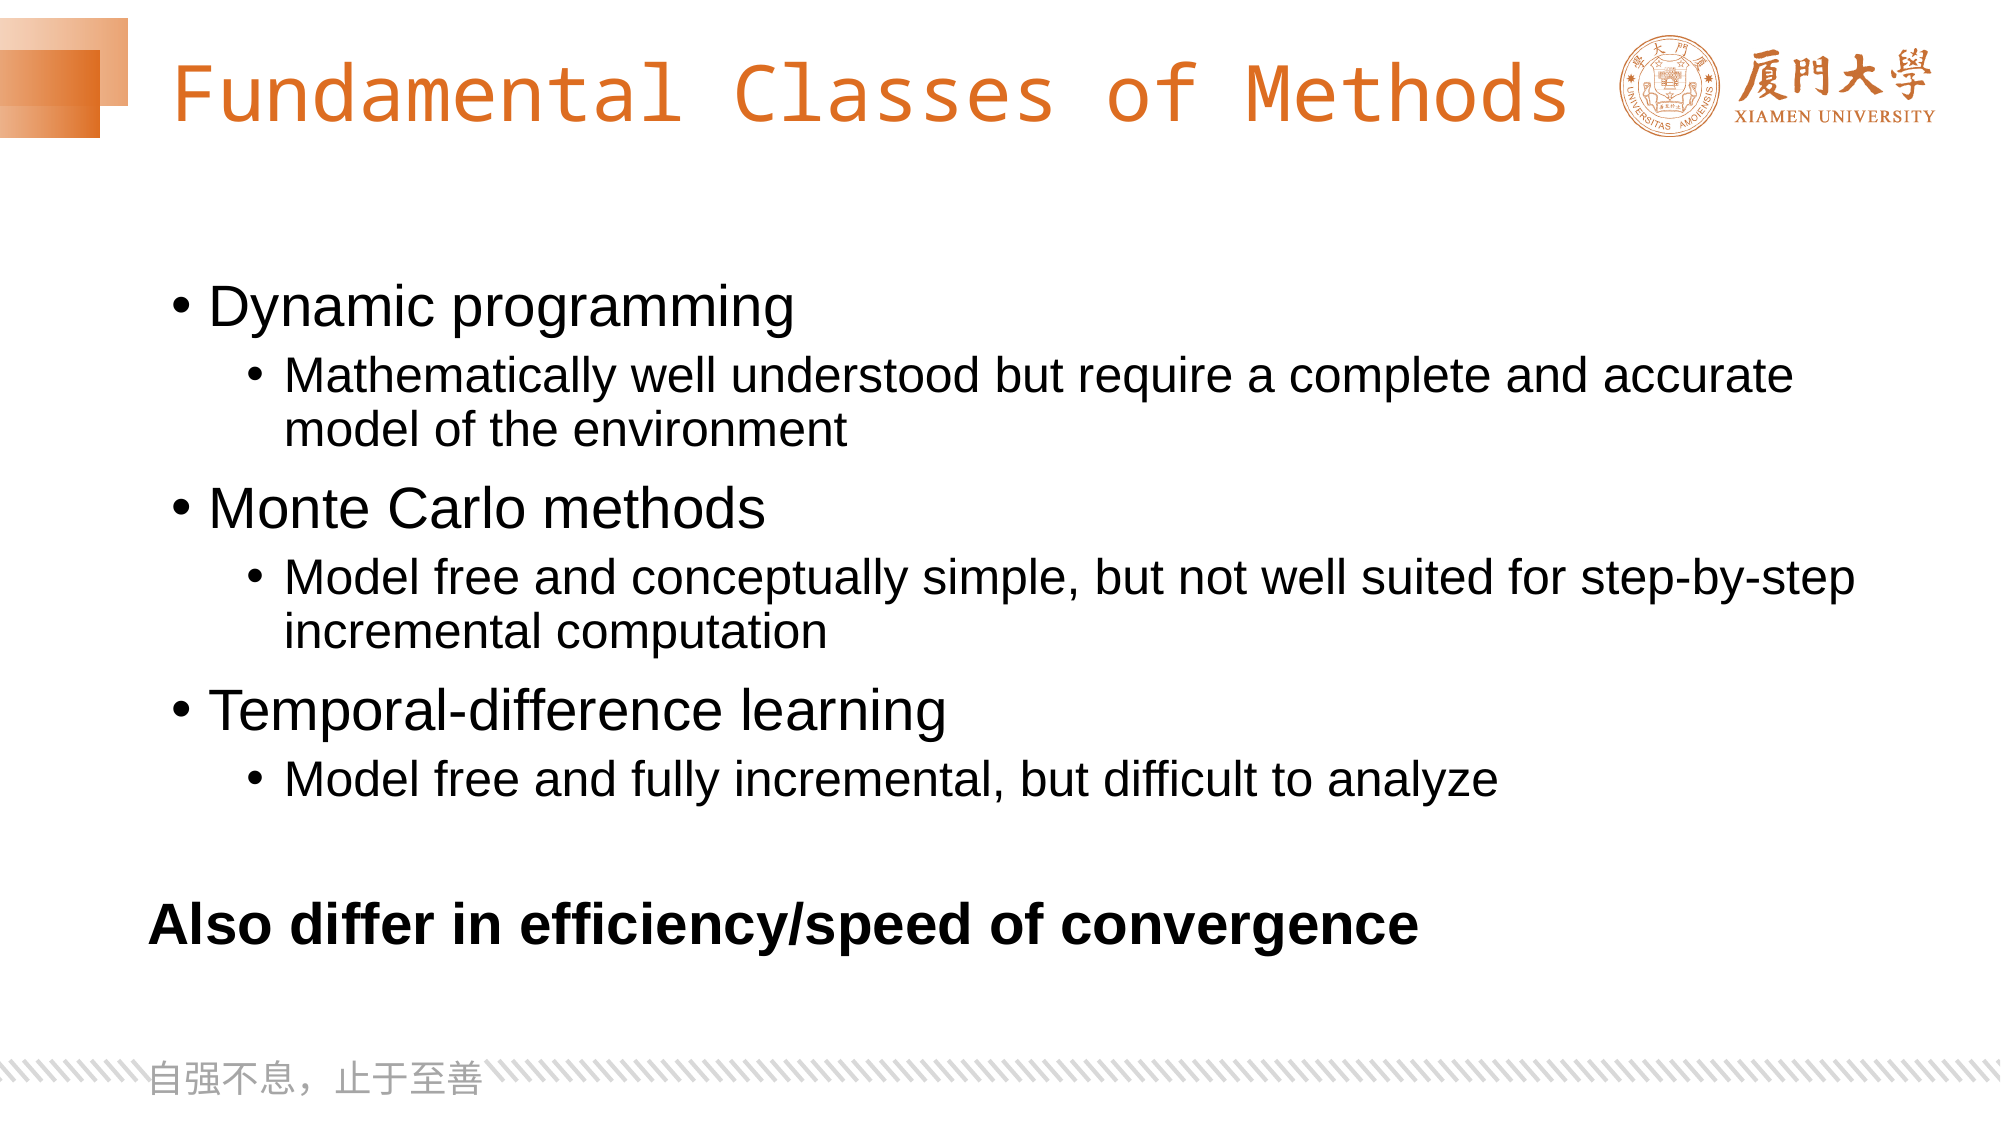

# Fundamental Classes of Methods
Dynamic programming
Mathematically well understood but require a complete and accurate model of the environment
Monte Carlo methods
Model free and conceptually simple, but not well suited for step-by-step incremental computation
Temporal-difference learning
Model free and fully incremental, but difficult to analyze

Also differ in efficiency/speed of convergence